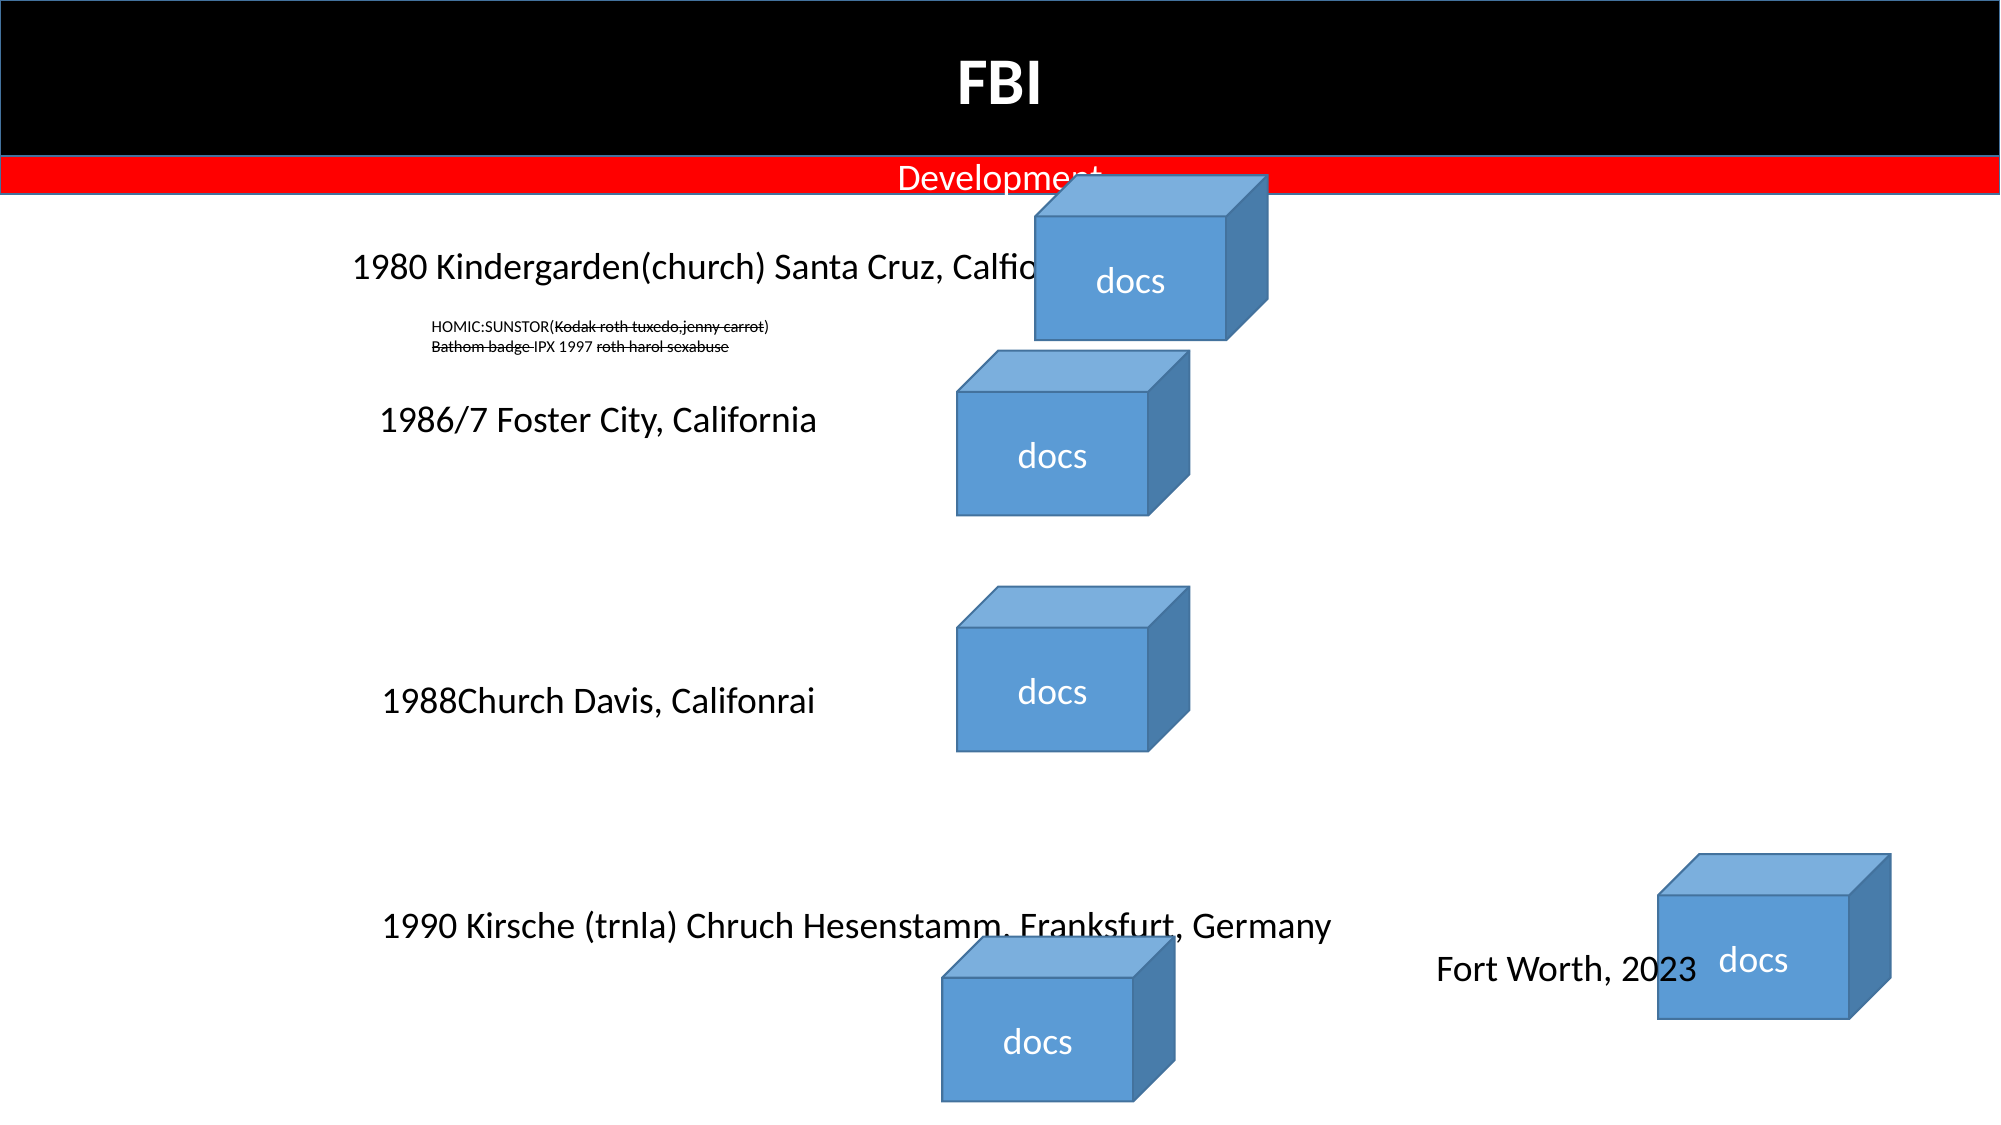

FBI
Development
docs
1980 Kindergarden(church) Santa Cruz, Calfiorna
HOMIC:SUNSTOR(Kodak roth tuxedo,jenny carrot)
Bathom badge IPX 1997 roth harol sexabuse
docs
1986/7 Foster City, California
docs
Church Davis, Califonrai

1990 Kirsche (trnla) Chruch Hesenstamm, Franksfurt, Germany
docs
docs
Fort Worth, 2023